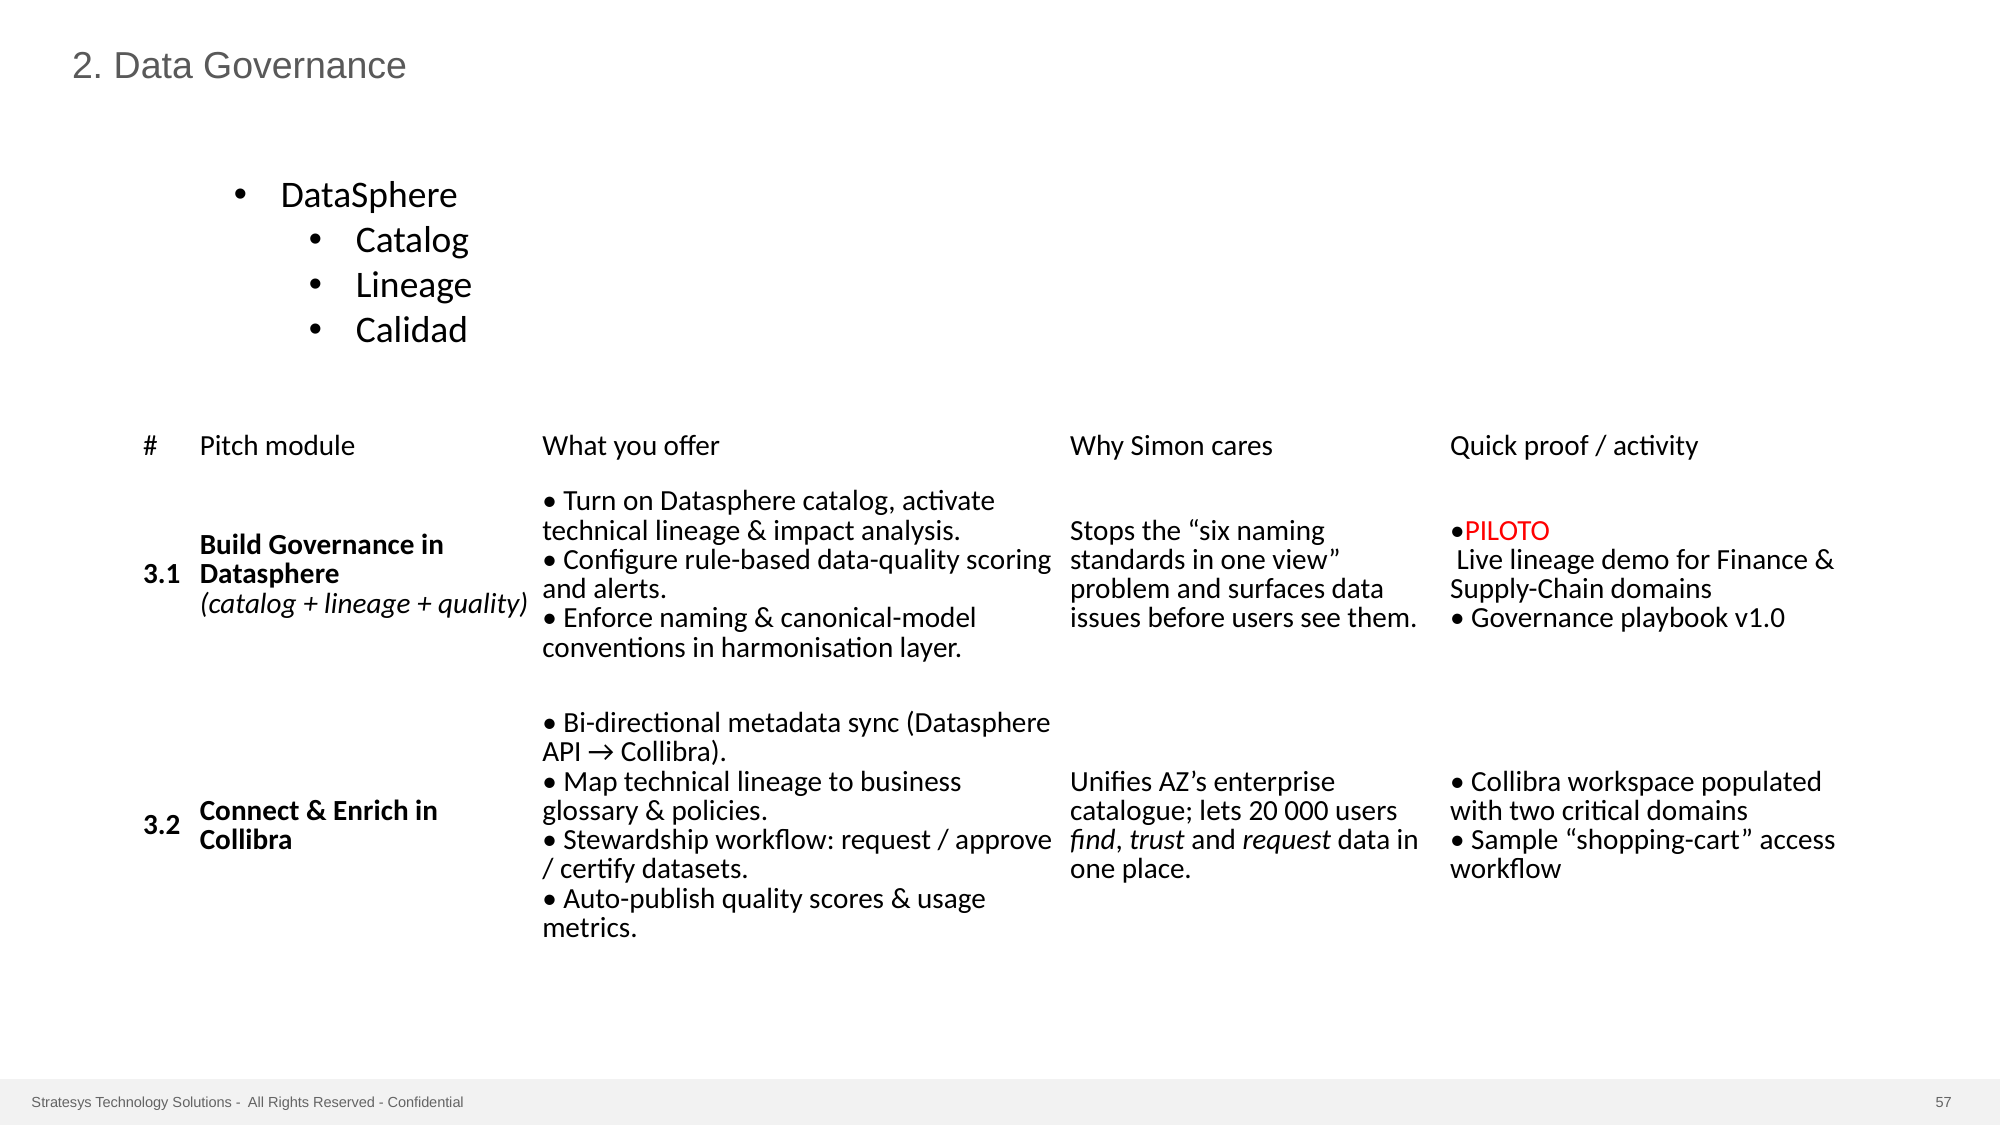

# 2. Data Governance
DataSphere
Catalog
Lineage
Calidad
| # | Pitch module | What you offer | Why Simon cares | Quick proof / activity |
| --- | --- | --- | --- | --- |
| 3.1 | Build Governance in Datasphere (catalog + lineage + quality) | • Turn on Datasphere catalog, activate technical lineage & impact analysis. • Configure rule-based data-quality scoring and alerts. • Enforce naming & canonical-model conventions in harmonisation layer. | Stops the “six naming standards in one view” problem and surfaces data issues before users see them. | •PILOTO Live lineage demo for Finance & Supply-Chain domains • Governance playbook v1.0 |
| 3.2 | Connect & Enrich in Collibra | • Bi-directional metadata sync (Datasphere API → Collibra). • Map technical lineage to business glossary & policies. • Stewardship workflow: request / approve / certify datasets. • Auto-publish quality scores & usage metrics. | Unifies AZ’s enterprise catalogue; lets 20 000 users find, trust and request data in one place. | • Collibra workspace populated with two critical domains • Sample “shopping-cart” access workflow |